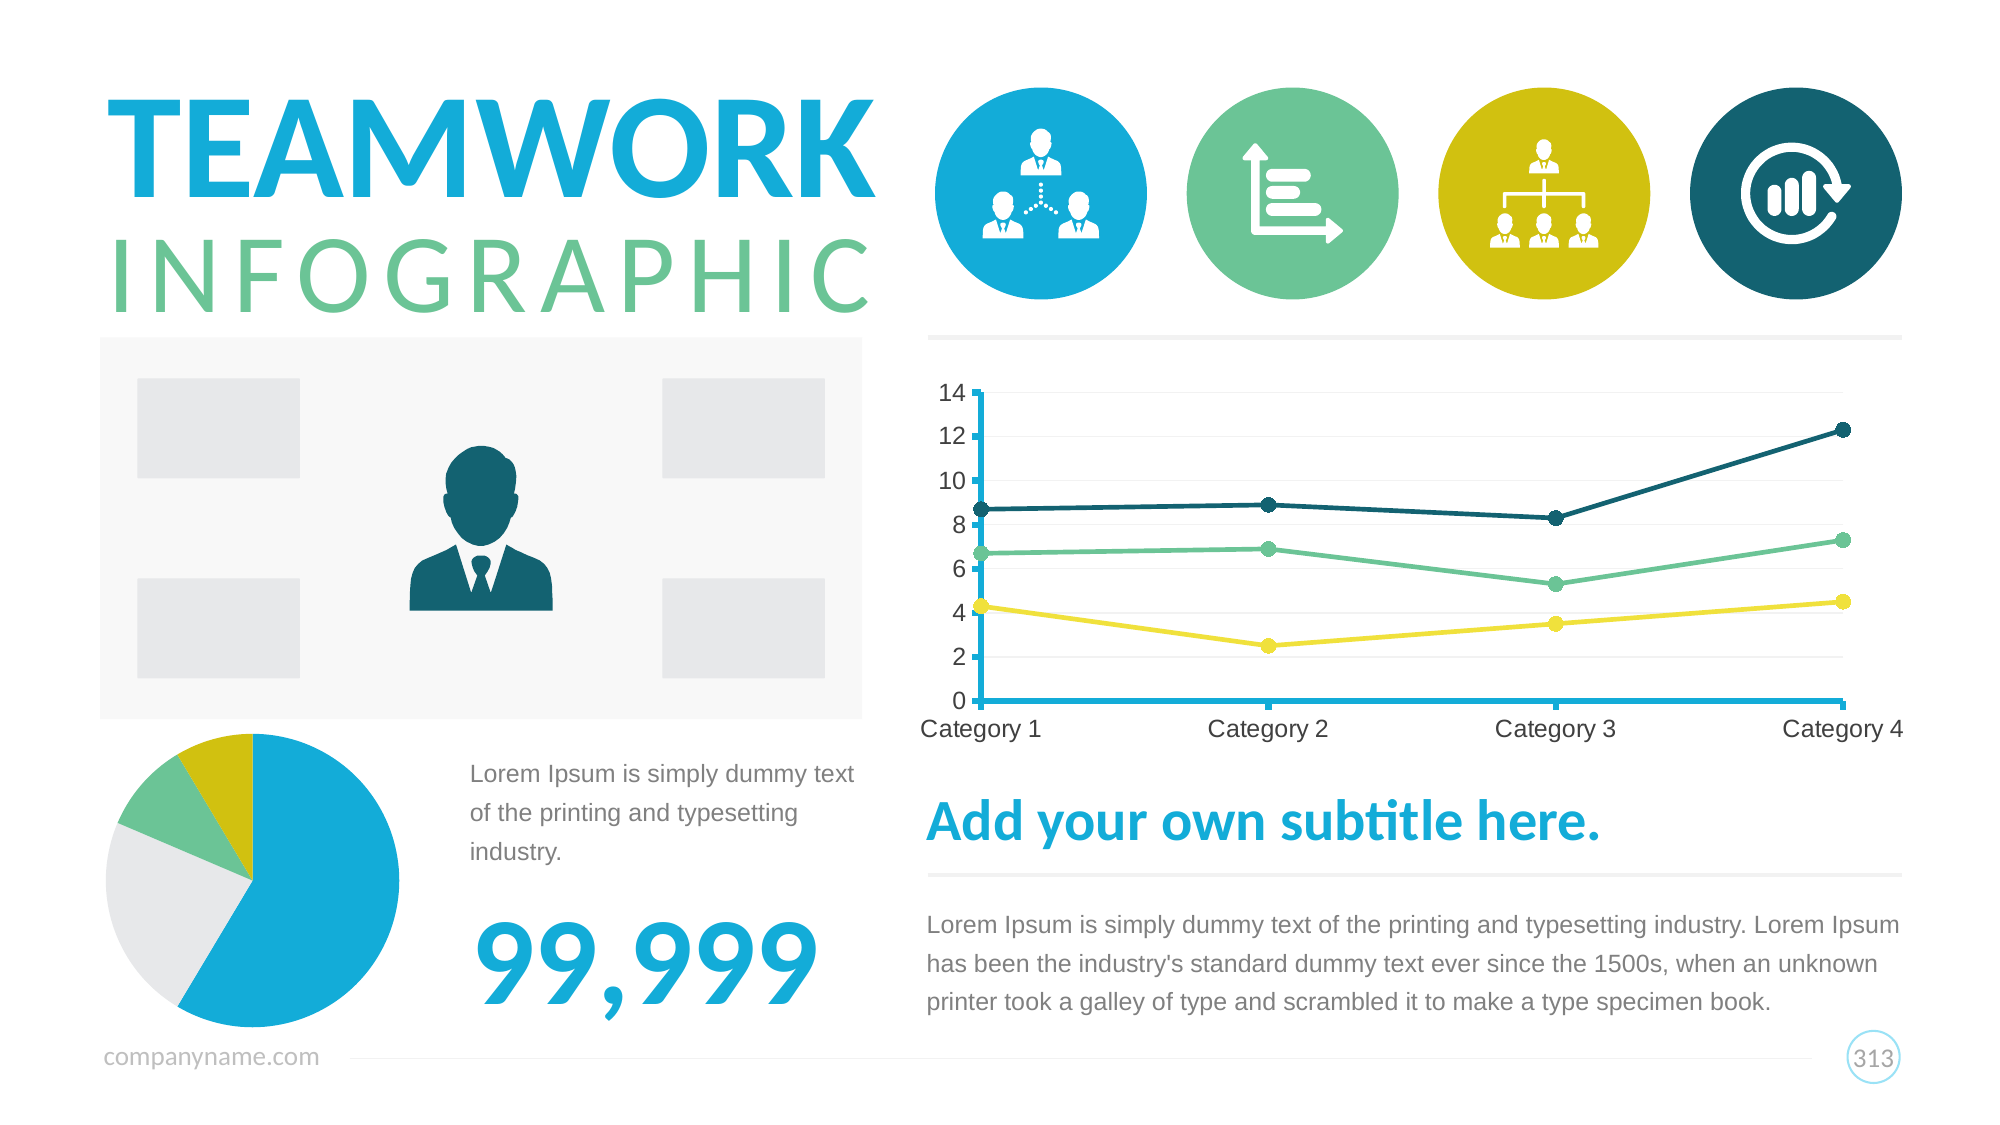

TEAMWORK
INFOGRAPHIC

### Chart

| Category | Series 1 | Series 2 | Series 3 |
|---|---|---|---|
| Category 1 | 4.3 | 2.4 | 2.0 |
| Category 2 | 2.5 | 4.4 | 2.0 |
| Category 3 | 3.5 | 1.8 | 3.0 |
| Category 4 | 4.5 | 2.8 | 5.0 |

### Chart

| Category | Sales |
|---|---|
| 1st Qtr | 8.200000000000001 |
| 2nd Qtr | 3.2 |
| 3rd Qtr | 1.4 |
| 4th Qtr | 1.2 |
Lorem Ipsum is simply dummy text of the printing and typesetting industry.
Add your own subtitle here.
Lorem Ipsum is simply dummy text of the printing and typesetting industry. Lorem Ipsum has been the industry's standard dummy text ever since the 1500s, when an unknown printer took a galley of type and scrambled it to make a type specimen book.
99,999
companyname.com
313